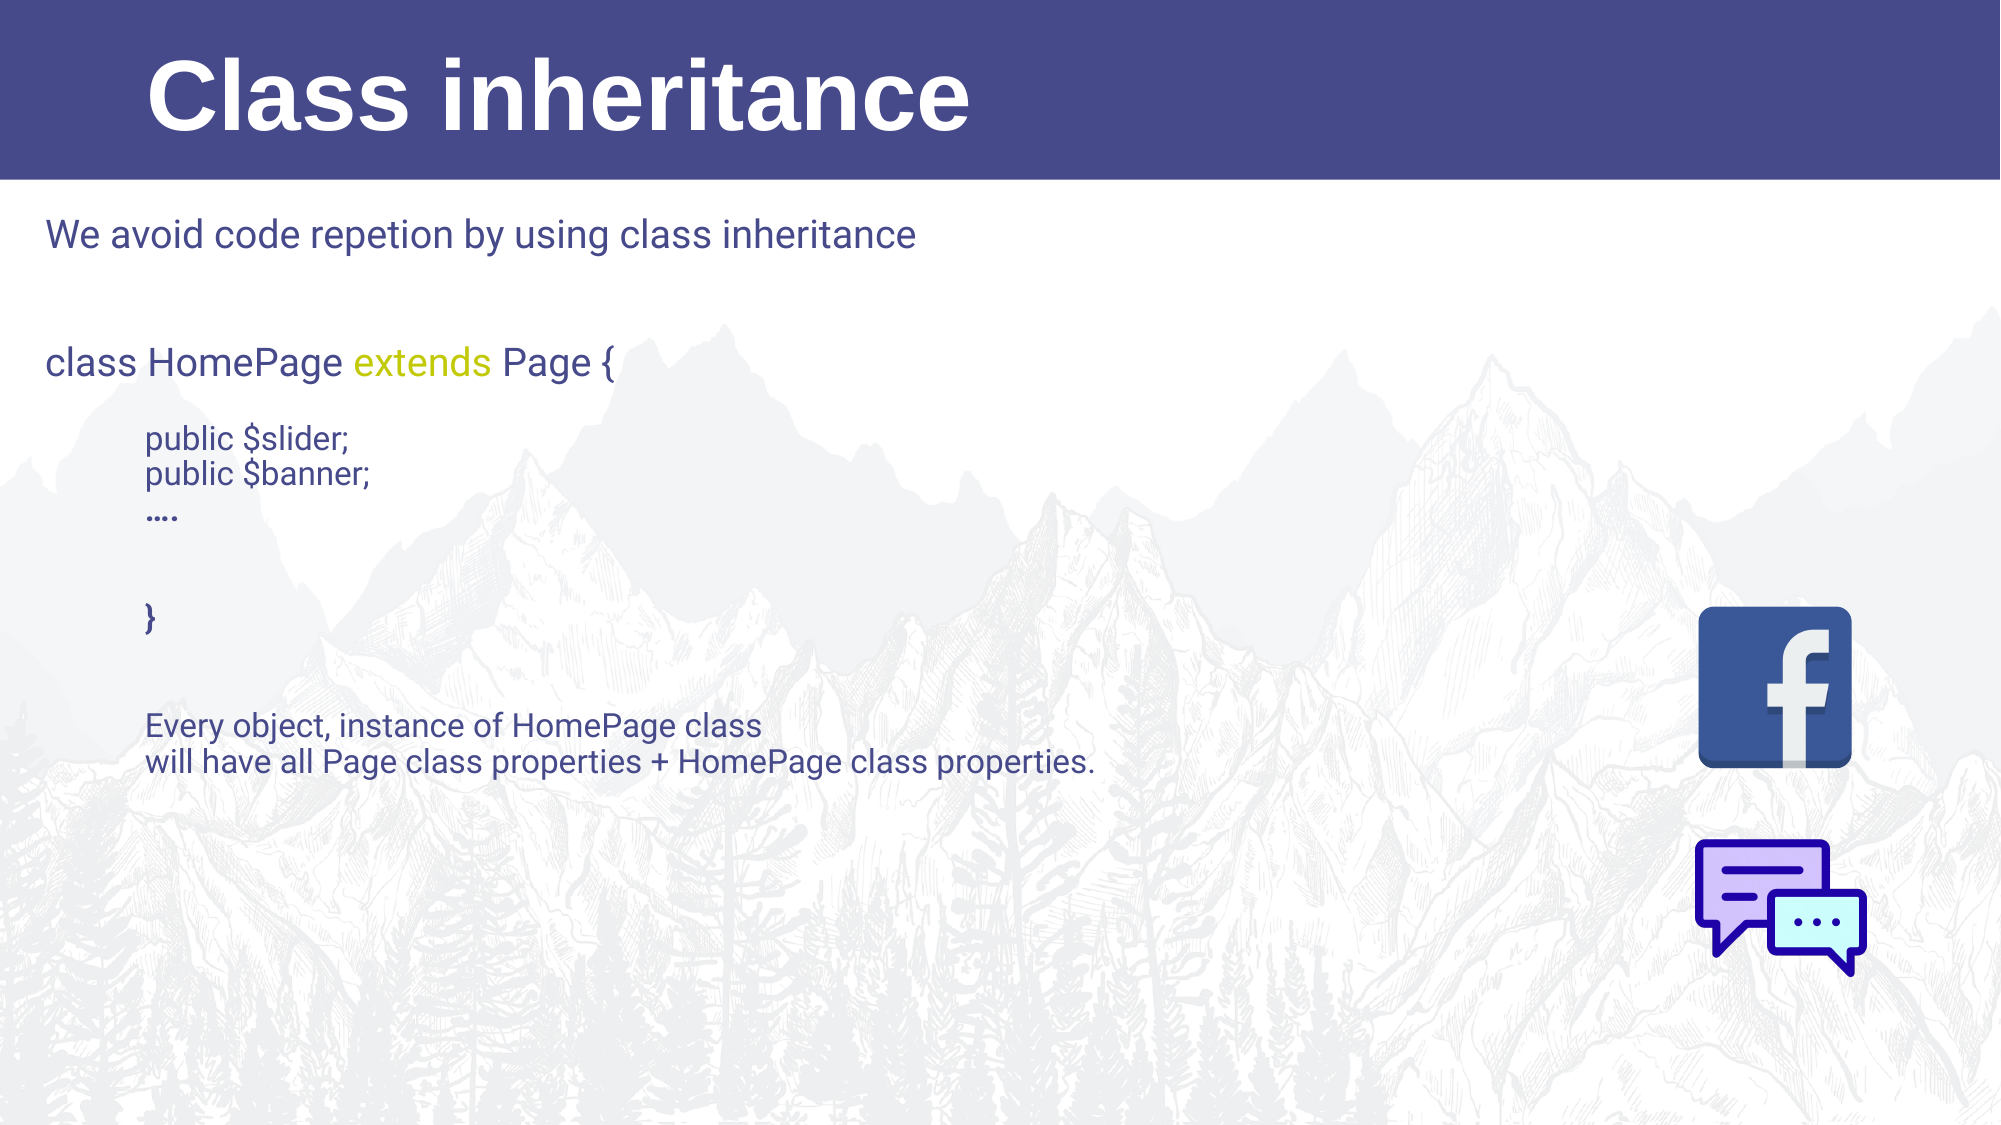

# Class inheritance
We avoid code repetion by using class inheritance

class HomePage extends Page {

public $slider;
public $banner;
….

}

Every object, instance of HomePage class
will have all Page class properties + HomePage class properties.